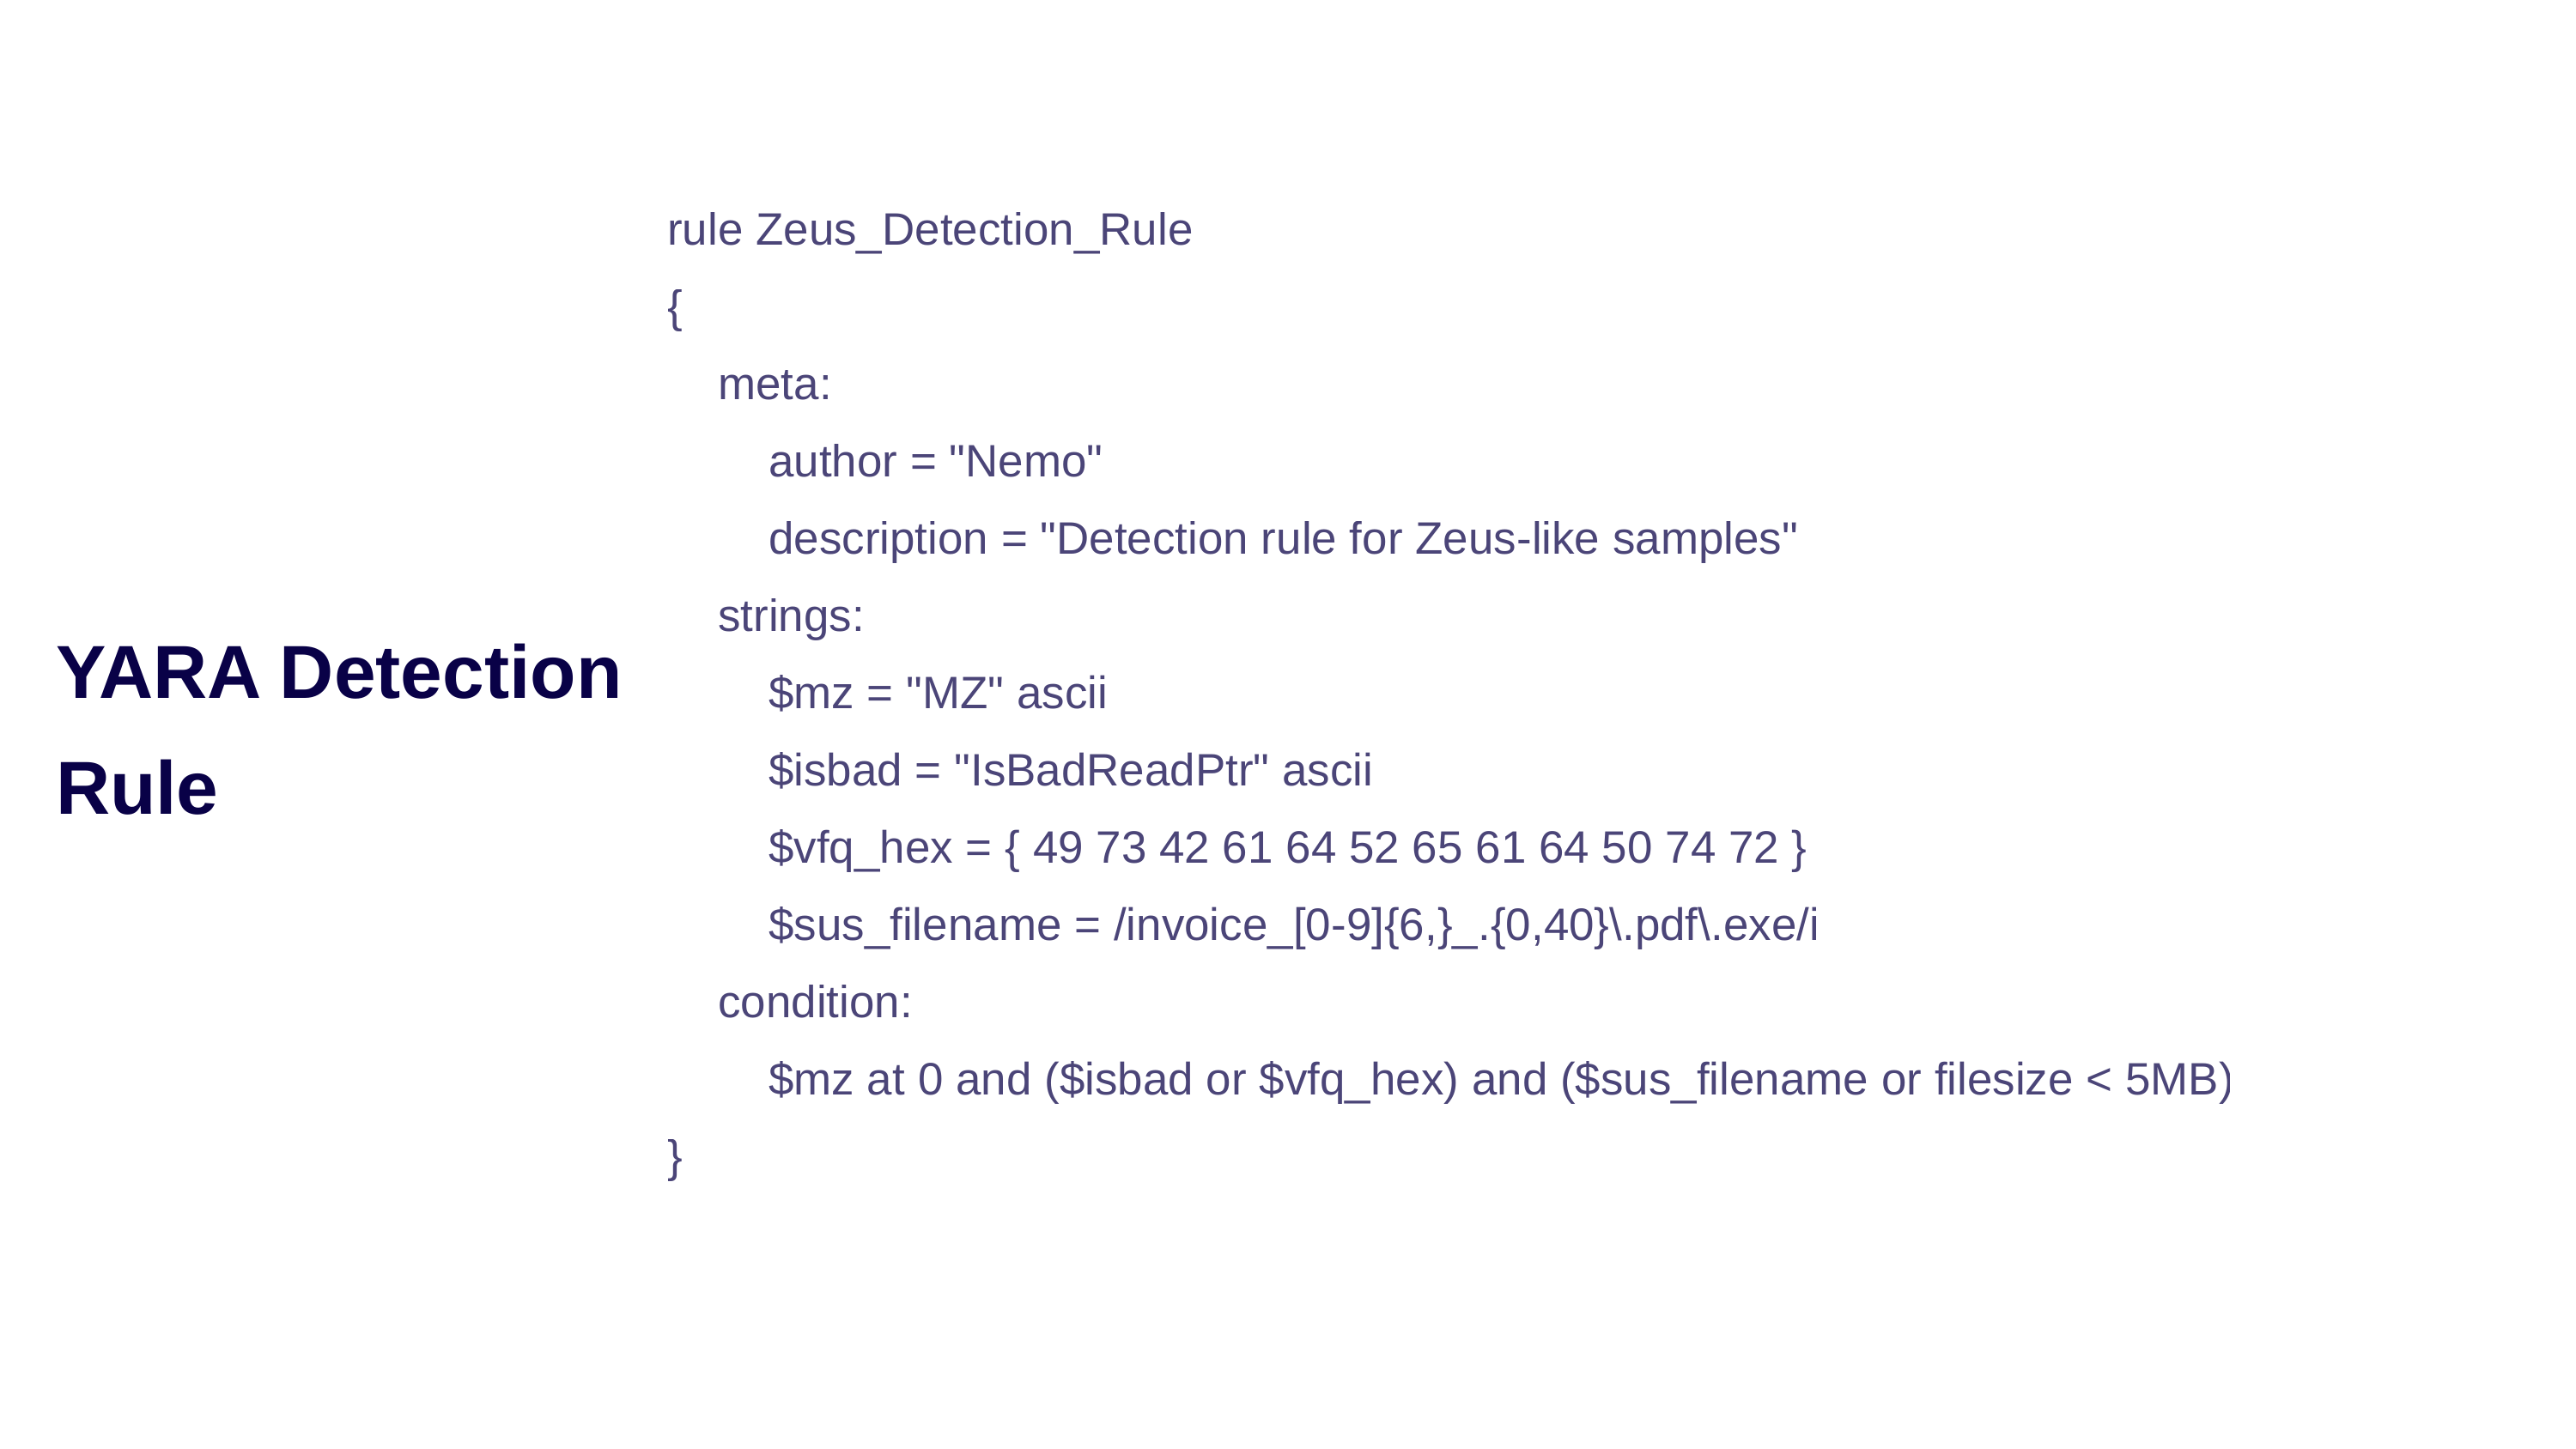

rule Zeus_Detection_Rule
{
    meta:
        author = "Nemo"
        description = "Detection rule for Zeus-like samples"
    strings:
        $mz = "MZ" ascii
        $isbad = "IsBadReadPtr" ascii
        $vfq_hex = { 49 73 42 61 64 52 65 61 64 50 74 72 }
        $sus_filename = /invoice_[0-9]{6,}_.{0,40}\.pdf\.exe/i
    condition:
        $mz at 0 and ($isbad or $vfq_hex) and ($sus_filename or filesize < 5MB)
}

YARA Detection Rule